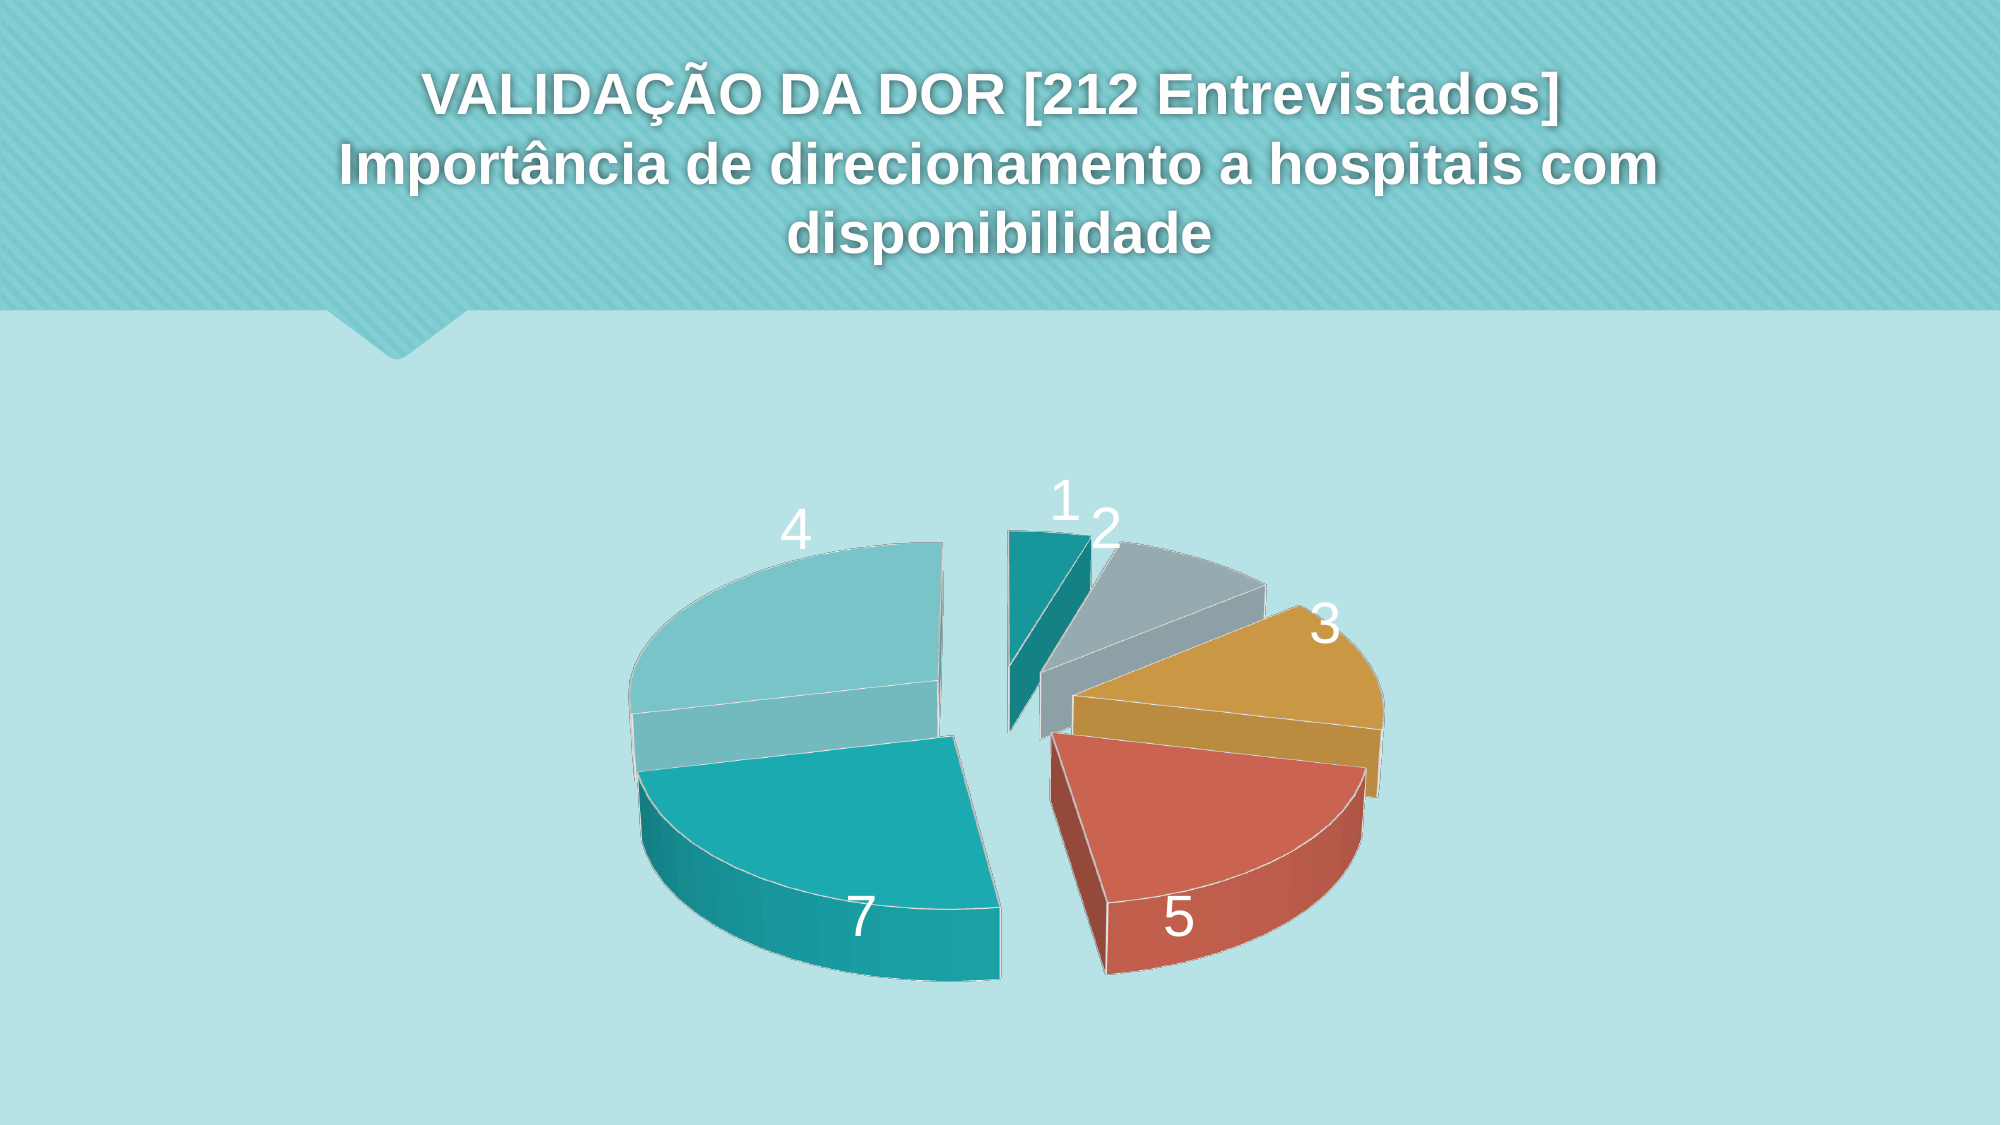

# VALIDAÇÃO DA DOR [212 Entrevistados] Importância de direcionamento a hospitais com disponibilidade

[unsupported chart]